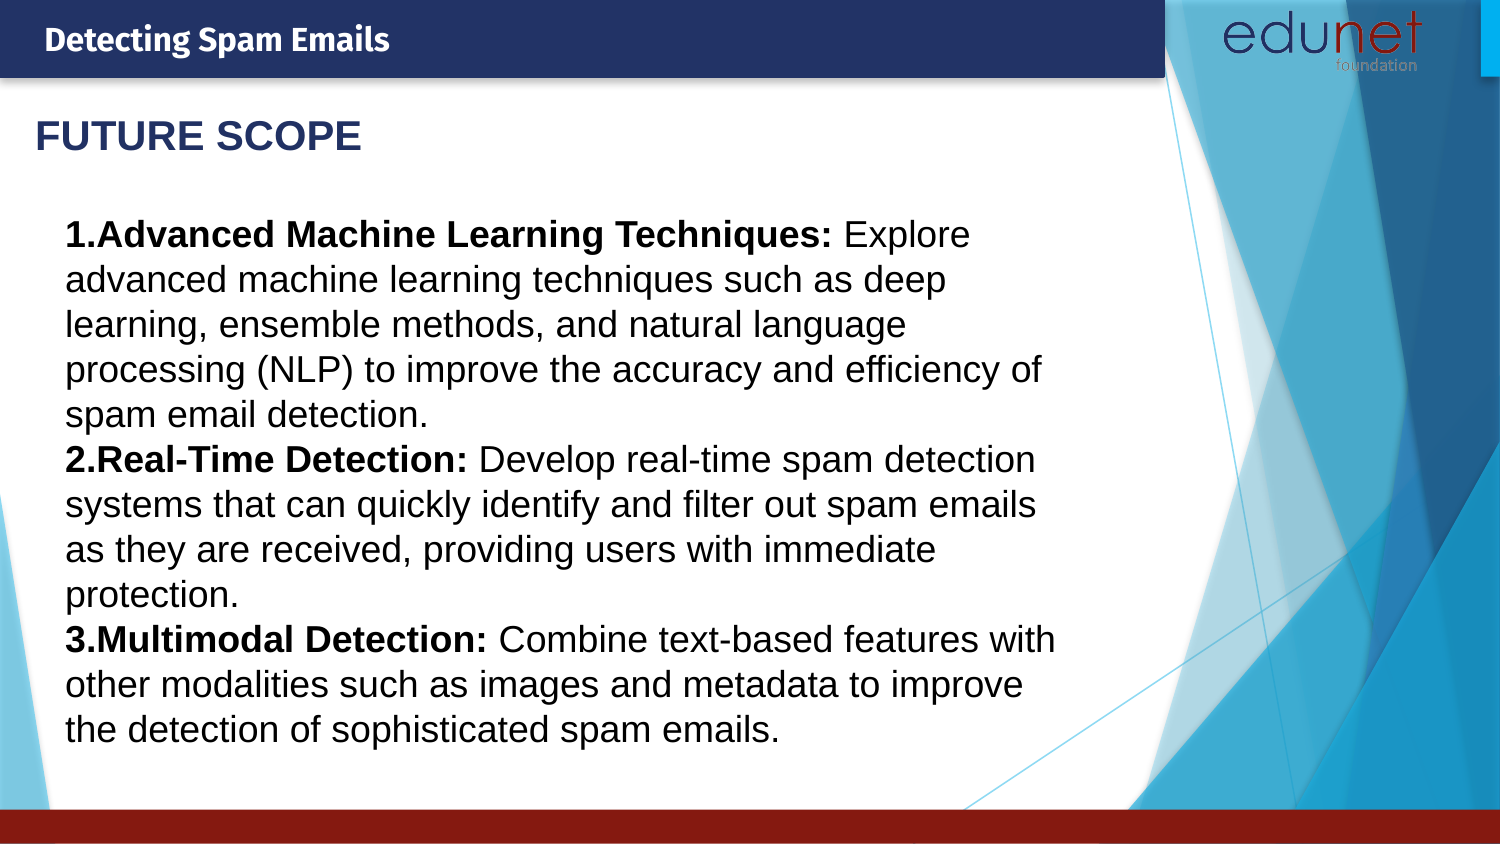

FUTURE SCOPE
Advanced Machine Learning Techniques: Explore advanced machine learning techniques such as deep learning, ensemble methods, and natural language processing (NLP) to improve the accuracy and efficiency of spam email detection.
Real-Time Detection: Develop real-time spam detection systems that can quickly identify and filter out spam emails as they are received, providing users with immediate protection.
Multimodal Detection: Combine text-based features with other modalities such as images and metadata to improve the detection of sophisticated spam emails.